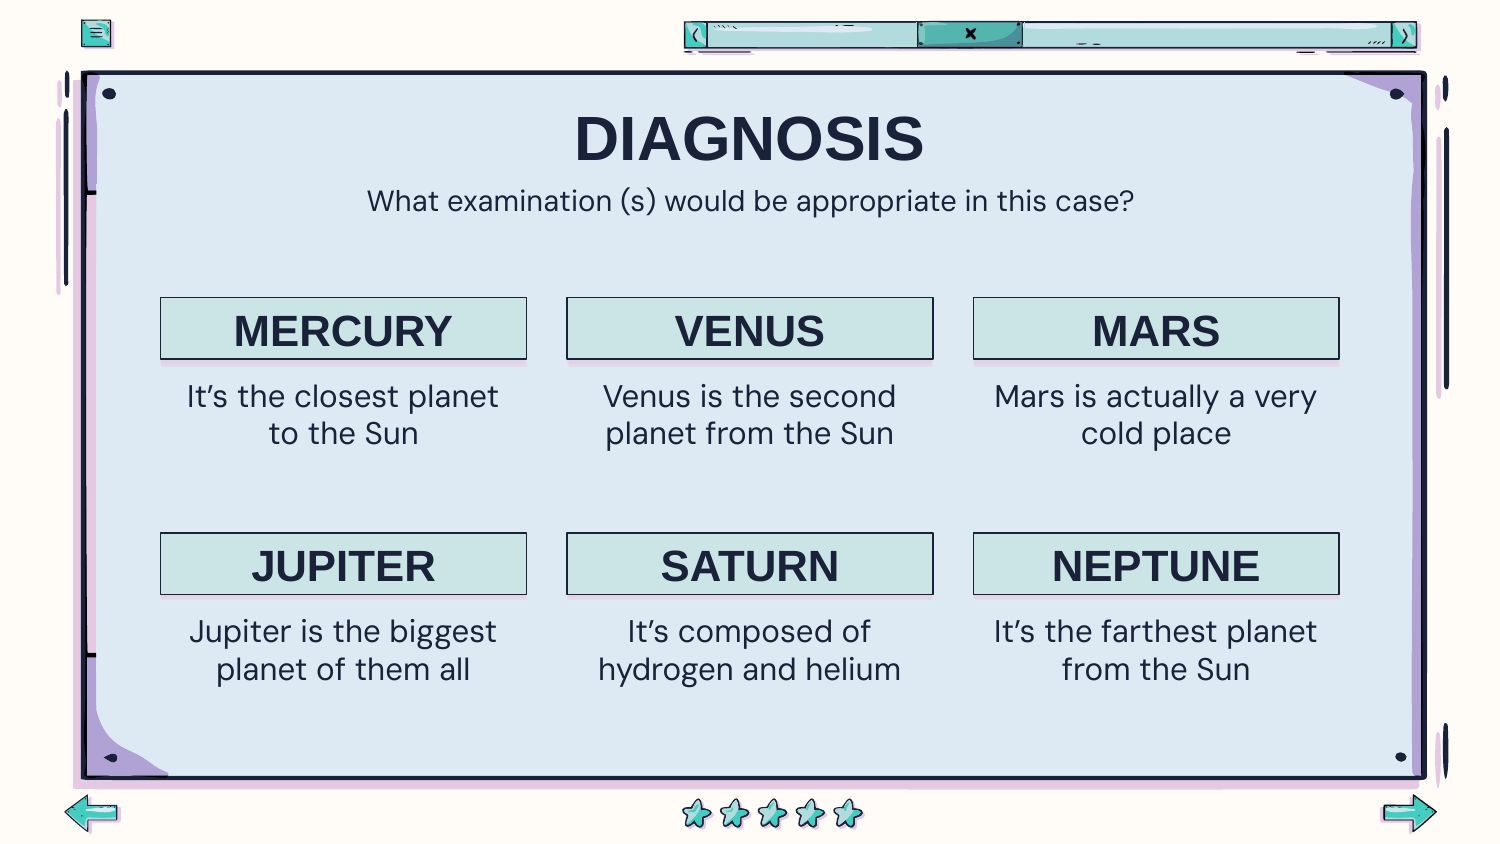

# DIAGNOSIS
What examination (s) would be appropriate in this case?
MERCURY
VENUS
MARS
It’s the closest planet to the Sun
Venus is the second planet from the Sun
Mars is actually a very cold place
JUPITER
SATURN
NEPTUNE
Jupiter is the biggest planet of them all
It’s composed of hydrogen and helium
It’s the farthest planet from the Sun